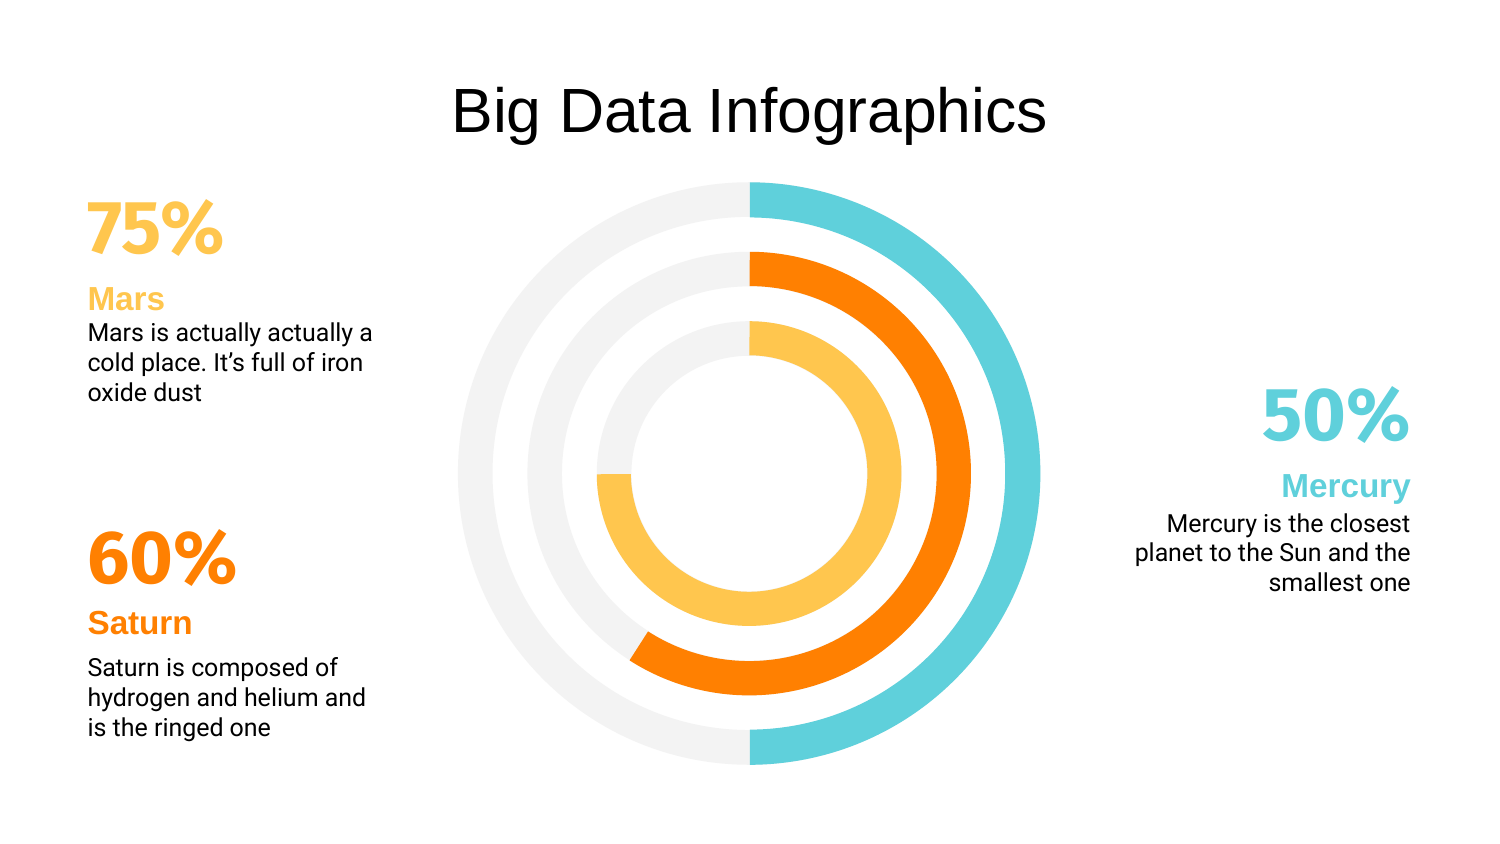

# Big Data Infographics
75%

Mars
Mars is actually actually a cold place. It’s full of iron oxide dust

50%
Mercury
60%
Mercury is the closest planet to the Sun and the smallest one
Saturn
Saturn is composed of hydrogen and helium and is the ringed one